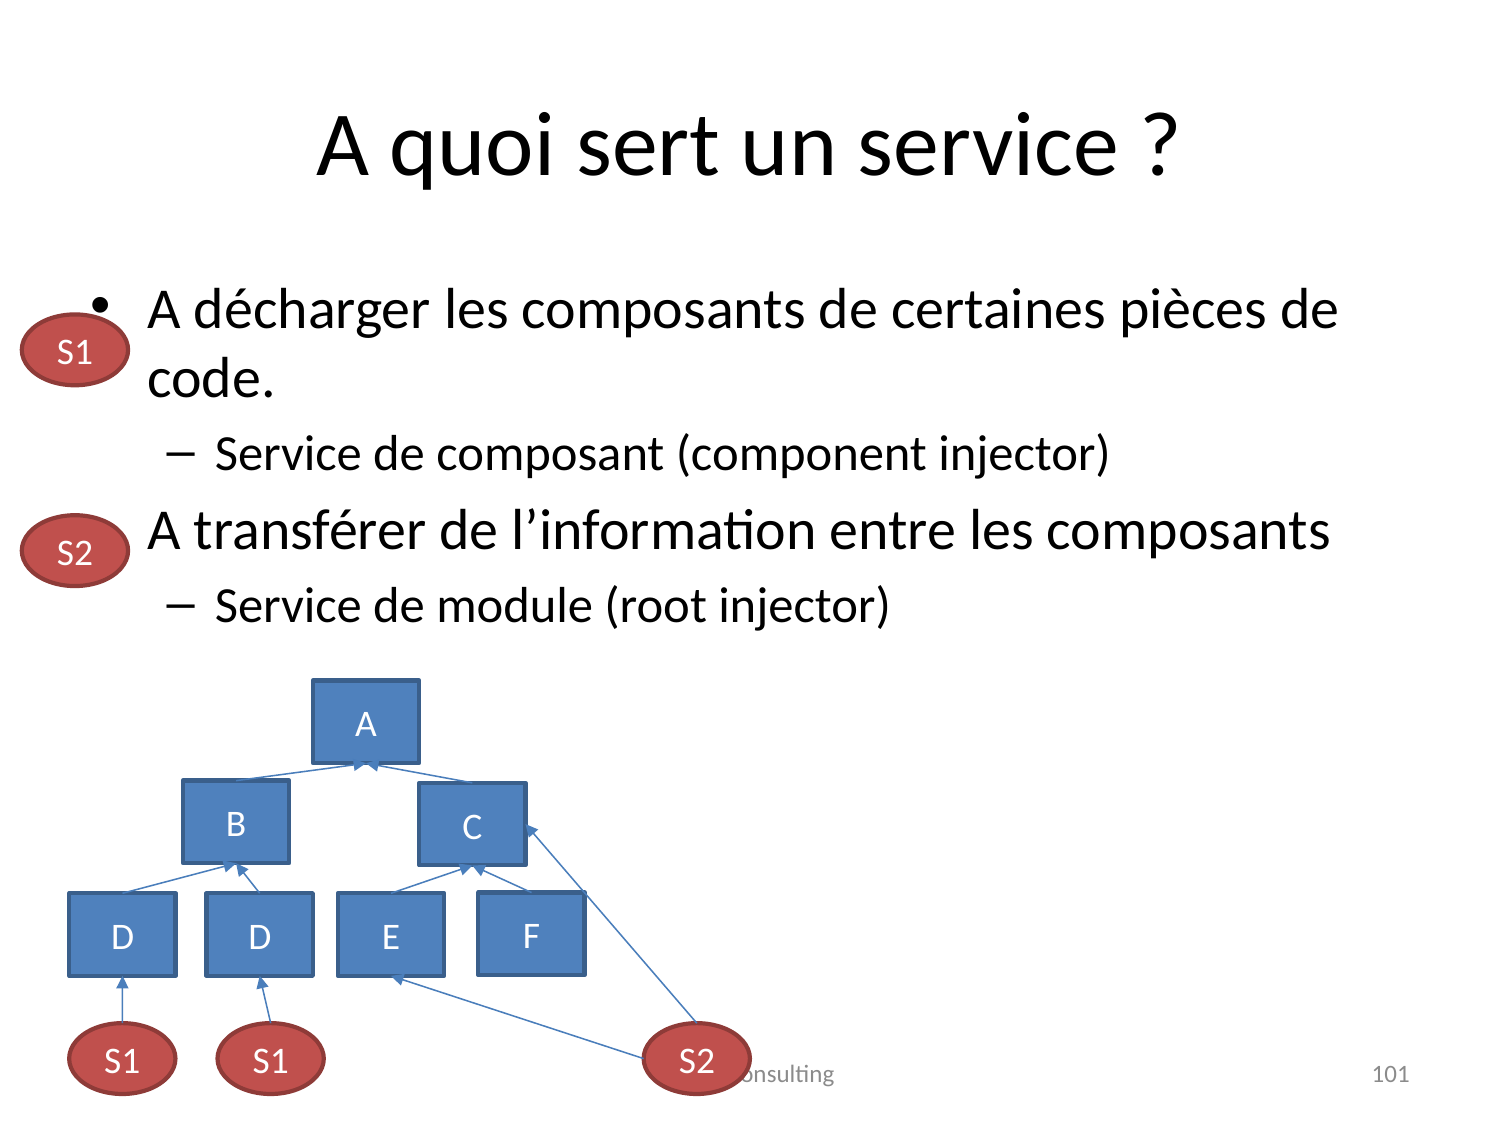

# A quoi sert un service ?
A décharger les composants de certaines pièces de code.
Service de composant (component injector)
A transférer de l’information entre les composants
Service de module (root injector)
S1
S2
A
B
C
F
D
D
E
S1
S1
S2
@JLG Consulting
101